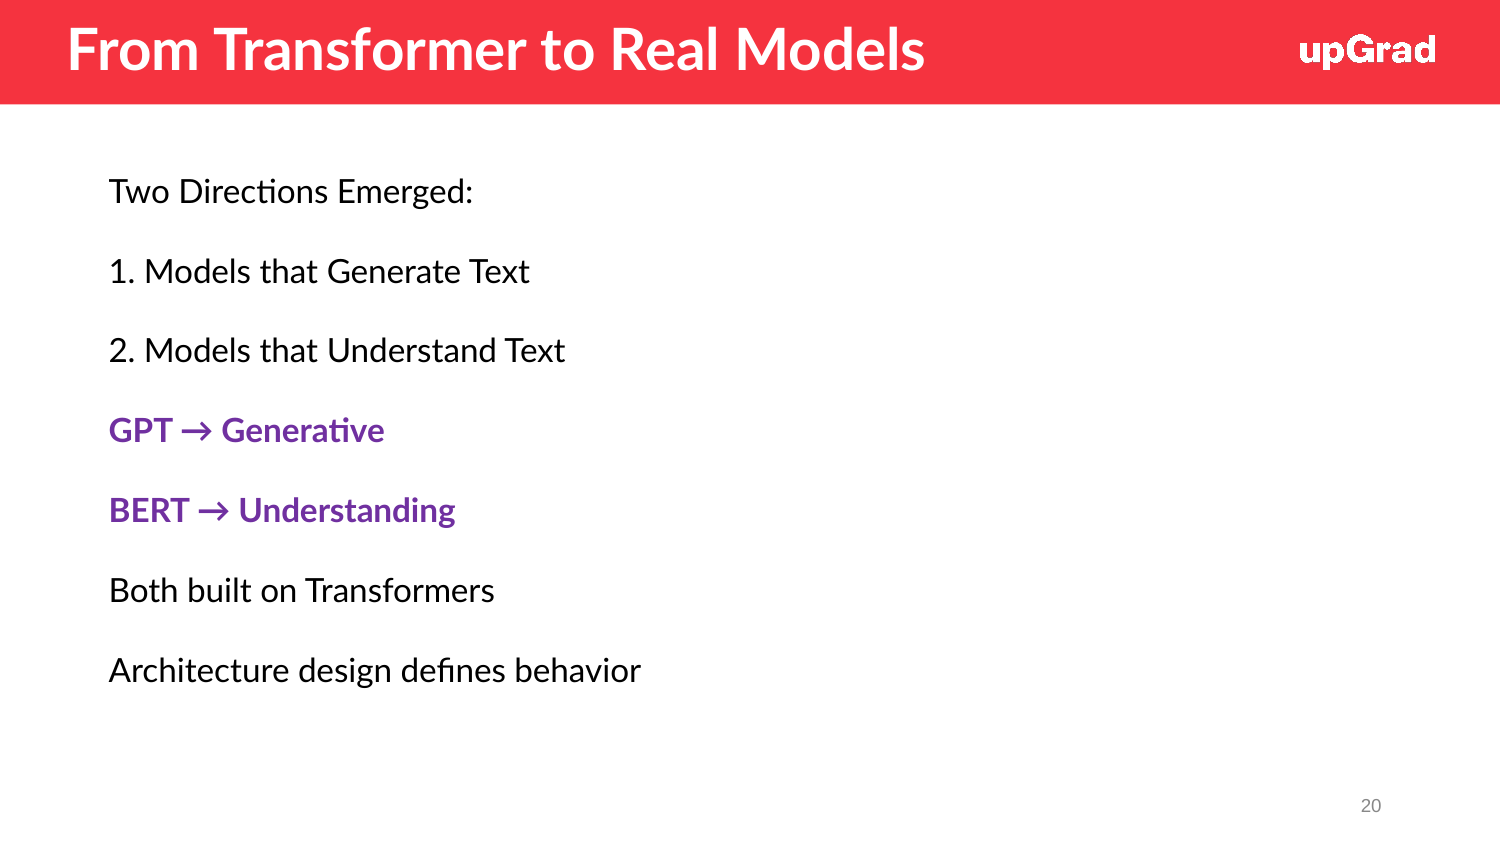

# From Transformer to Real Models
Two Directions Emerged:
1. Models that Generate Text
2. Models that Understand Text
GPT → Generative
BERT → Understanding
Both built on Transformers
Architecture design defines behavior
20